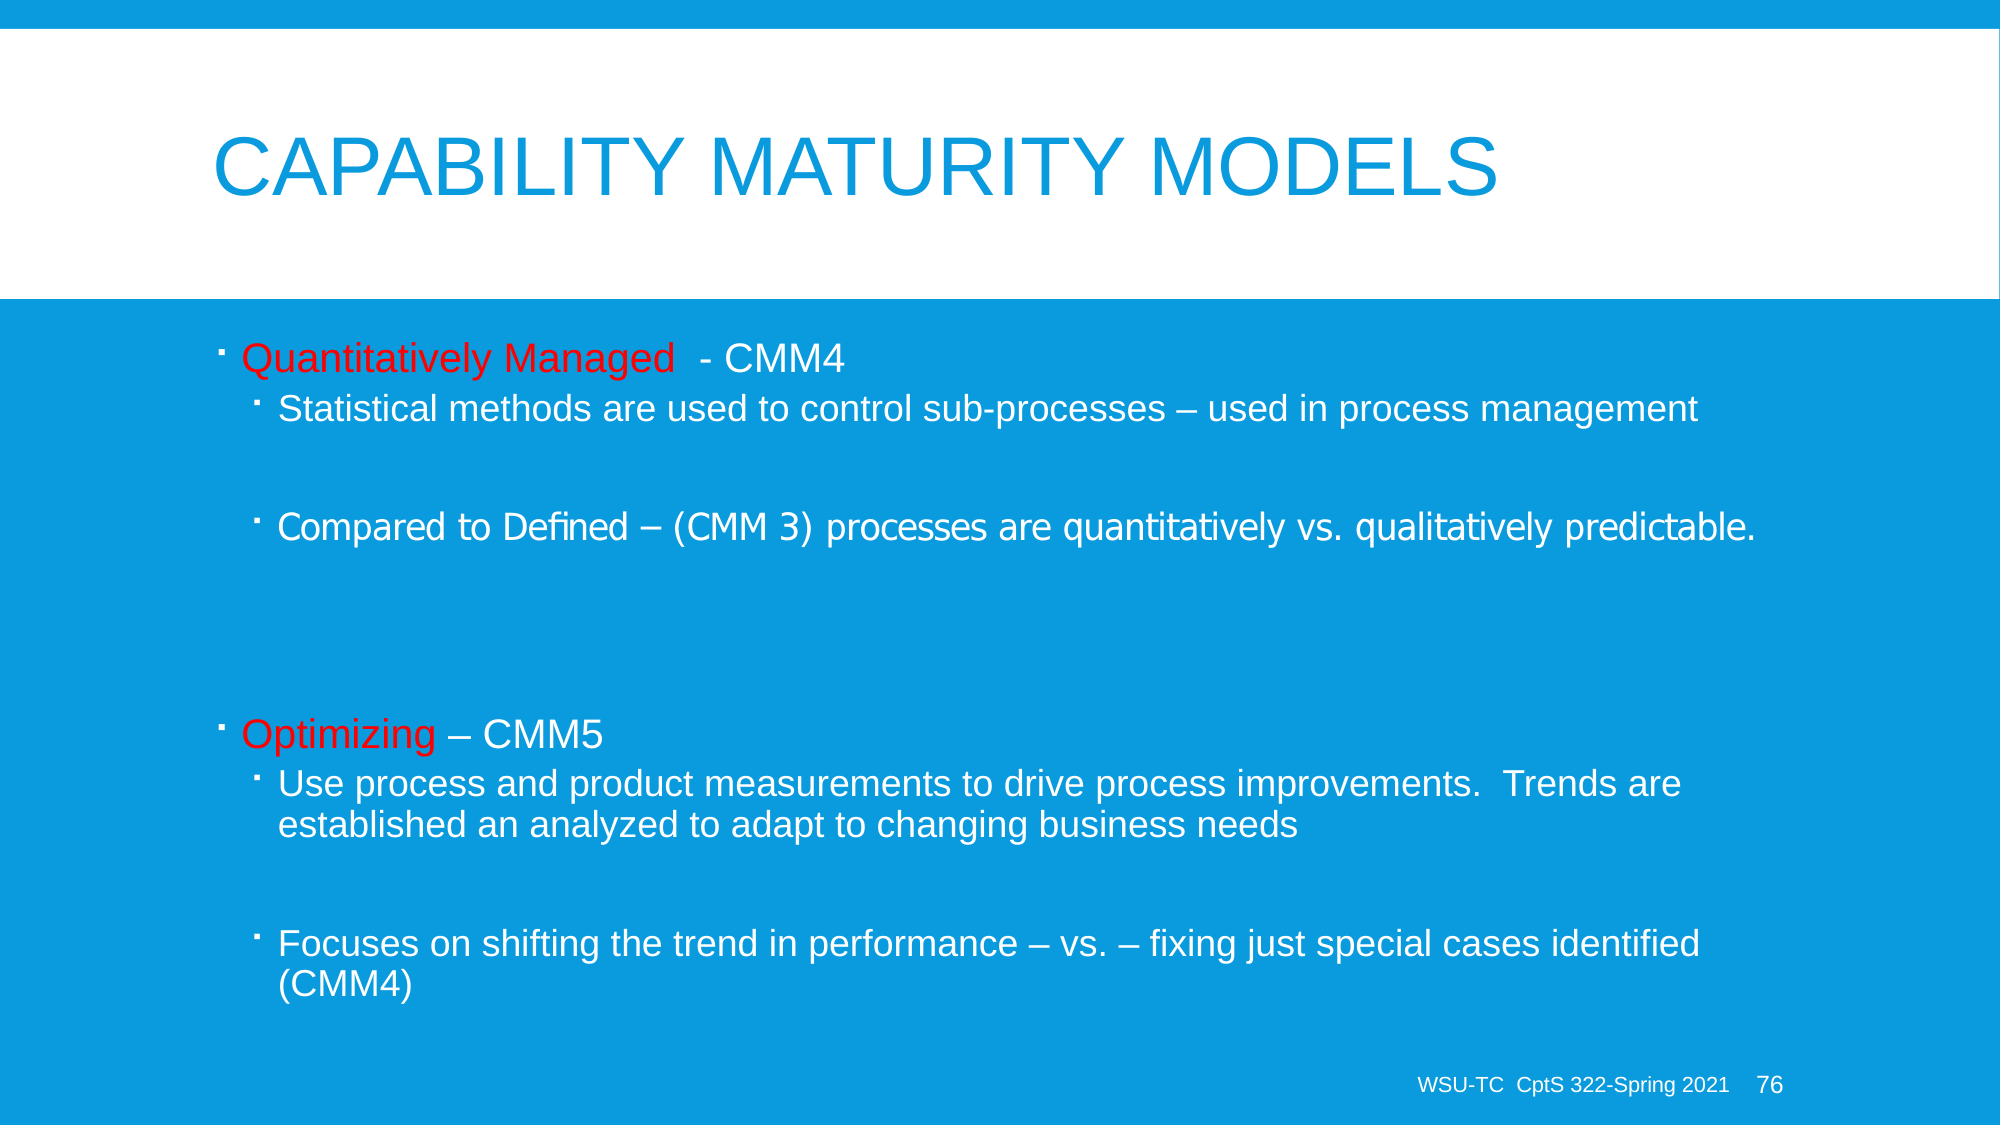

# Capability Maturity Models
Quantitatively Managed  - CMM4
Statistical methods are used to control sub-processes – used in process management

Compared to Defined – (CMM 3) processes are quantitatively vs. qualitatively predictable.

Optimizing – CMM5
Use process and product measurements to drive process improvements.  Trends are established an analyzed to adapt to changing business needs

Focuses on shifting the trend in performance – vs. – fixing just special cases identified (CMM4)
WSU-TC  CptS 322-Spring 2021
76